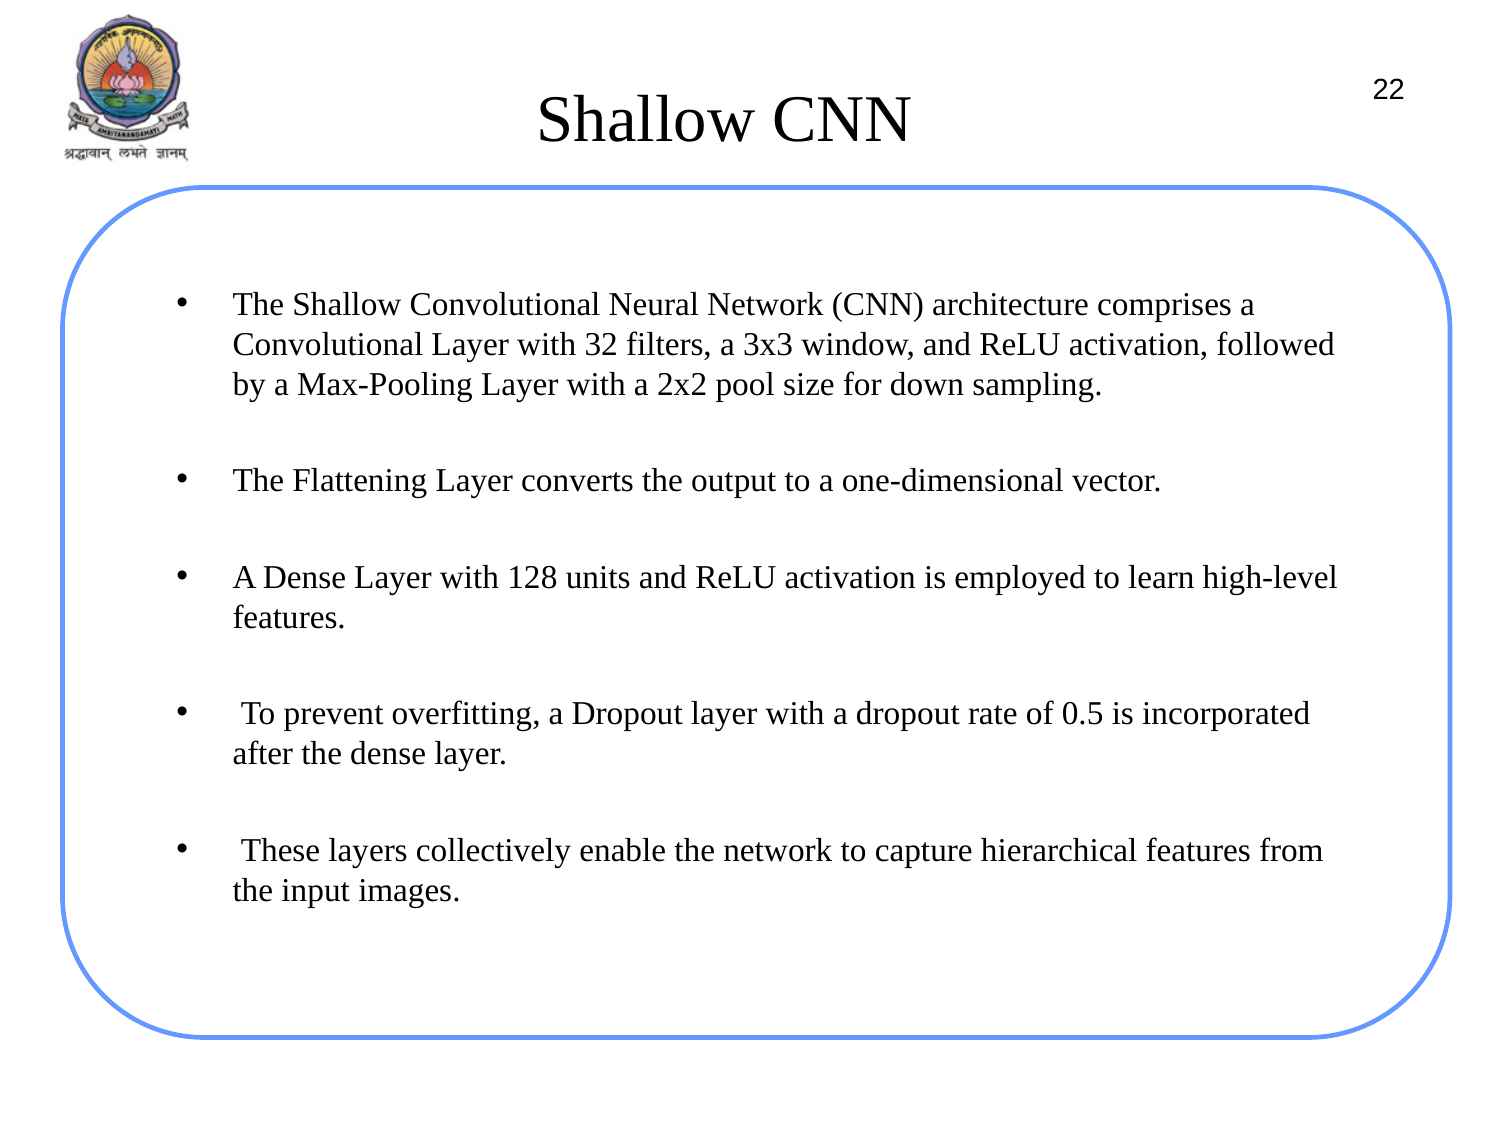

22
Shallow CNN

The Shallow Convolutional Neural Network (CNN) architecture comprises a Convolutional Layer with 32 filters, a 3x3 window, and ReLU activation, followed by a Max-Pooling Layer with a 2x2 pool size for down sampling.

The Flattening Layer converts the output to a one-dimensional vector.

A Dense Layer with 128 units and ReLU activation is employed to learn high-level features.

 To prevent overfitting, a Dropout layer with a dropout rate of 0.5 is incorporated after the dense layer.

 These layers collectively enable the network to capture hierarchical features from the input images.